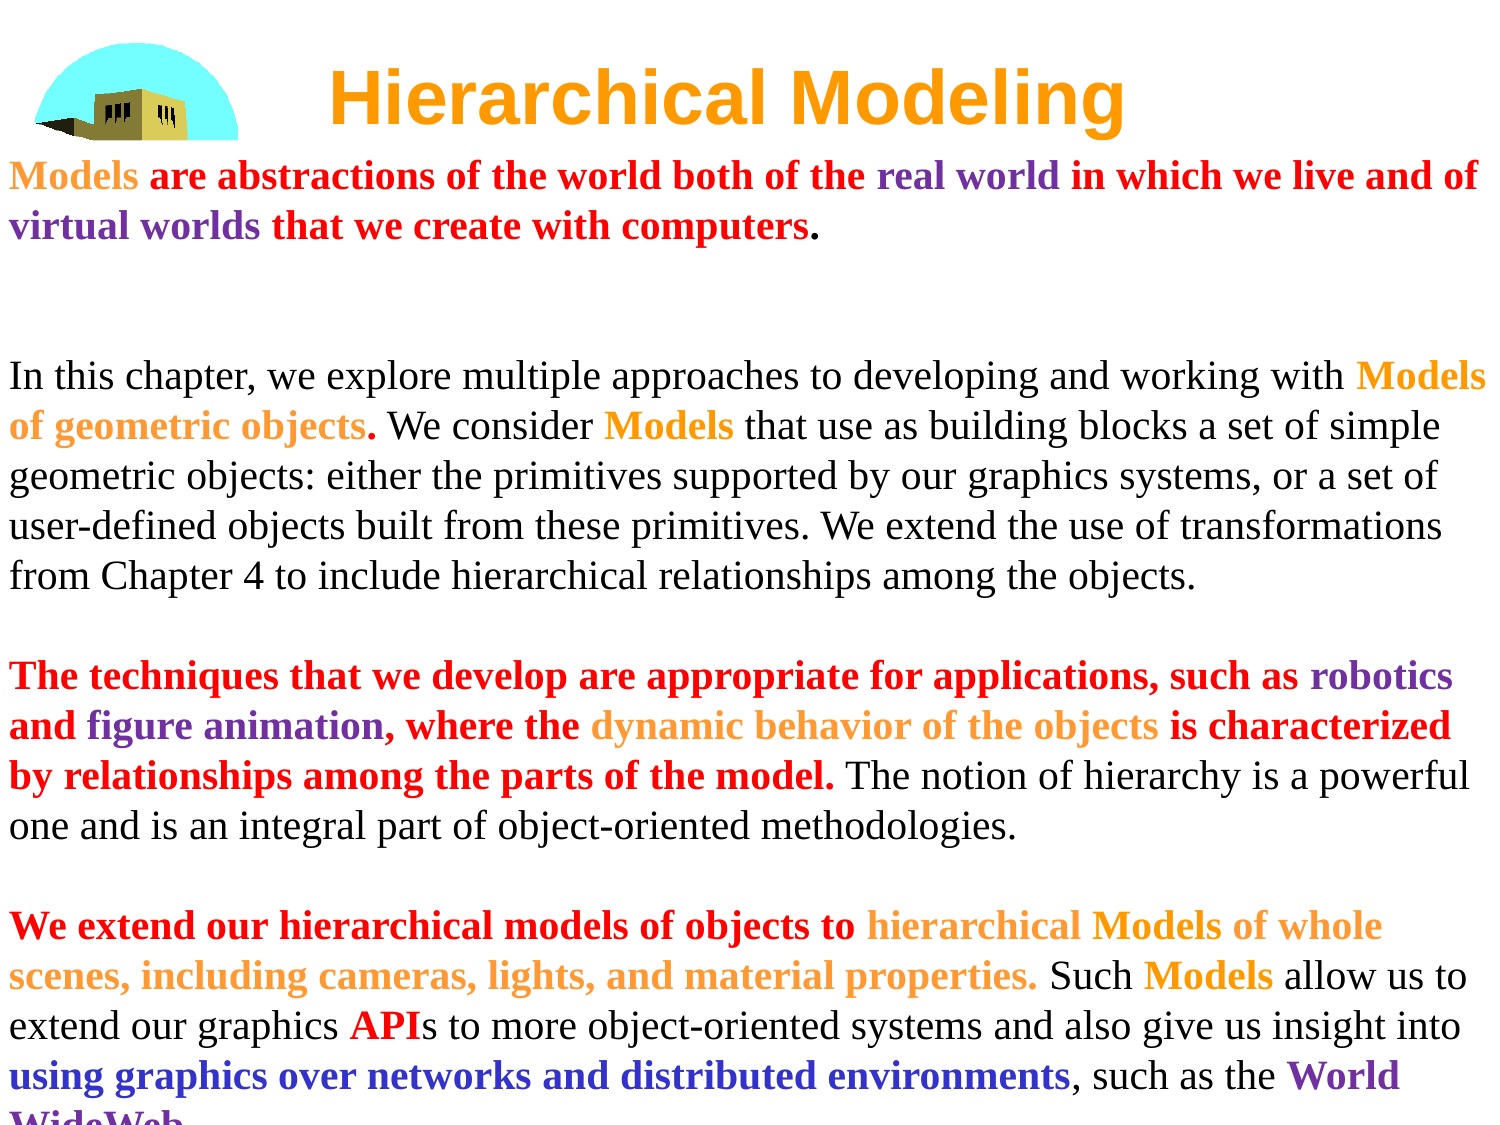

Hierarchical Modeling
Models are abstractions of the world both of the real world in which we live and of virtual worlds that we create with computers.

In this chapter, we explore multiple approaches to developing and working with Models of geometric objects. We consider Models that use as building blocks a set of simple geometric objects: either the primitives supported by our graphics systems, or a set of user-defined objects built from these primitives. We extend the use of transformations from Chapter 4 to include hierarchical relationships among the objects.

The techniques that we develop are appropriate for applications, such as robotics and figure animation, where the dynamic behavior of the objects is characterized by relationships among the parts of the model. The notion of hierarchy is a powerful one and is an integral part of object-oriented methodologies.

We extend our hierarchical models of objects to hierarchical Models of whole scenes, including cameras, lights, and material properties. Such Models allow us to extend our graphics APIs to more object-oriented systems and also give us insight into using graphics over networks and distributed environments, such as the World WideWeb.
6